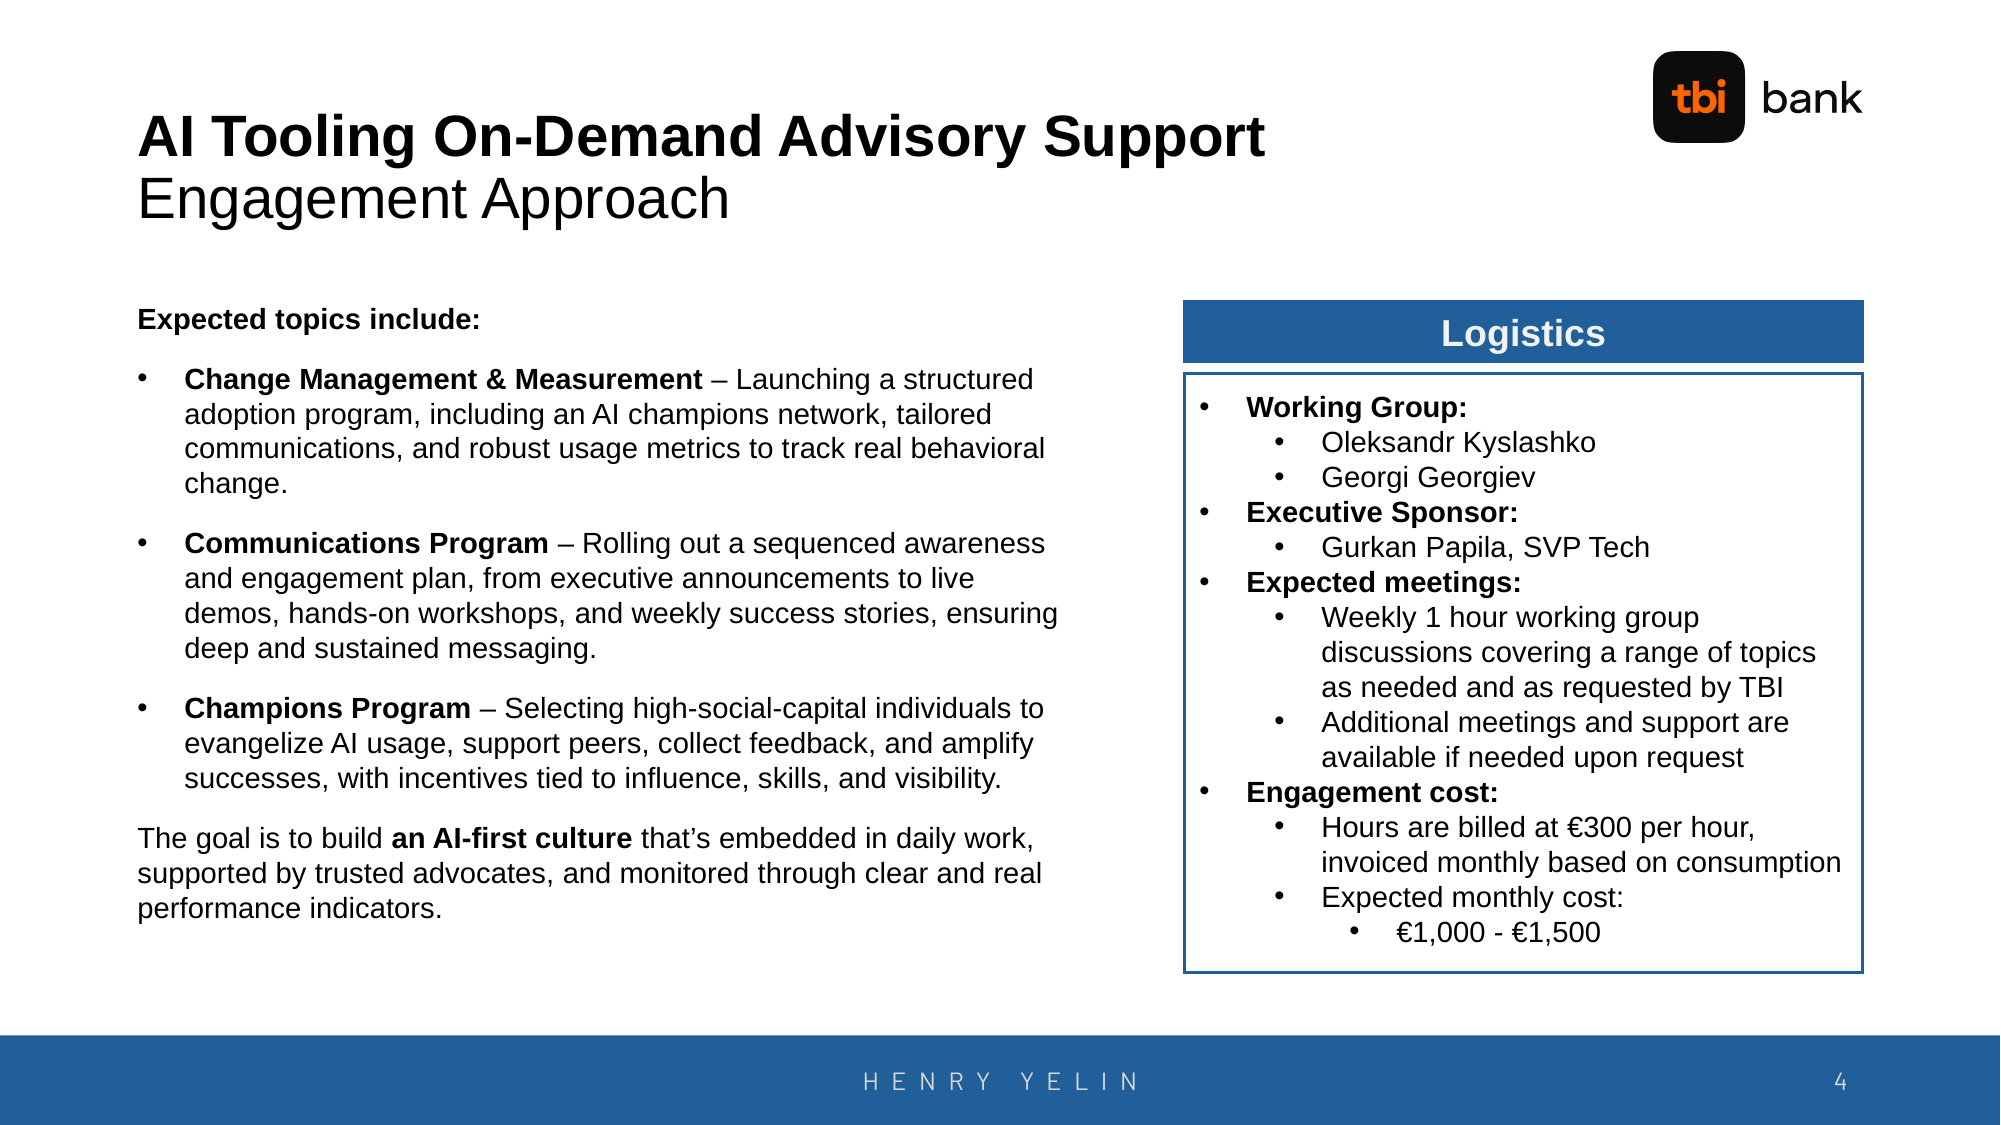

# AI Tooling On-Demand Advisory Support Engagement Approach
Expected topics include:
Change Management & Measurement – Launching a structured adoption program, including an AI champions network, tailored communications, and robust usage metrics to track real behavioral change.
Communications Program – Rolling out a sequenced awareness and engagement plan, from executive announcements to live demos, hands-on workshops, and weekly success stories, ensuring deep and sustained messaging.
Champions Program – Selecting high-social-capital individuals to evangelize AI usage, support peers, collect feedback, and amplify successes, with incentives tied to influence, skills, and visibility.
The goal is to build an AI-first culture that’s embedded in daily work, supported by trusted advocates, and monitored through clear and real performance indicators.

Logistics
Working Group:
Oleksandr Kyslashko
Georgi Georgiev
Executive Sponsor:
Gurkan Papila, SVP Tech
Expected meetings:
Weekly 1 hour working group discussions covering a range of topics as needed and as requested by TBI
Additional meetings and support are available if needed upon request
Engagement cost:
Hours are billed at €300 per hour, invoiced monthly based on consumption
Expected monthly cost:
€1,000 - €1,500

4